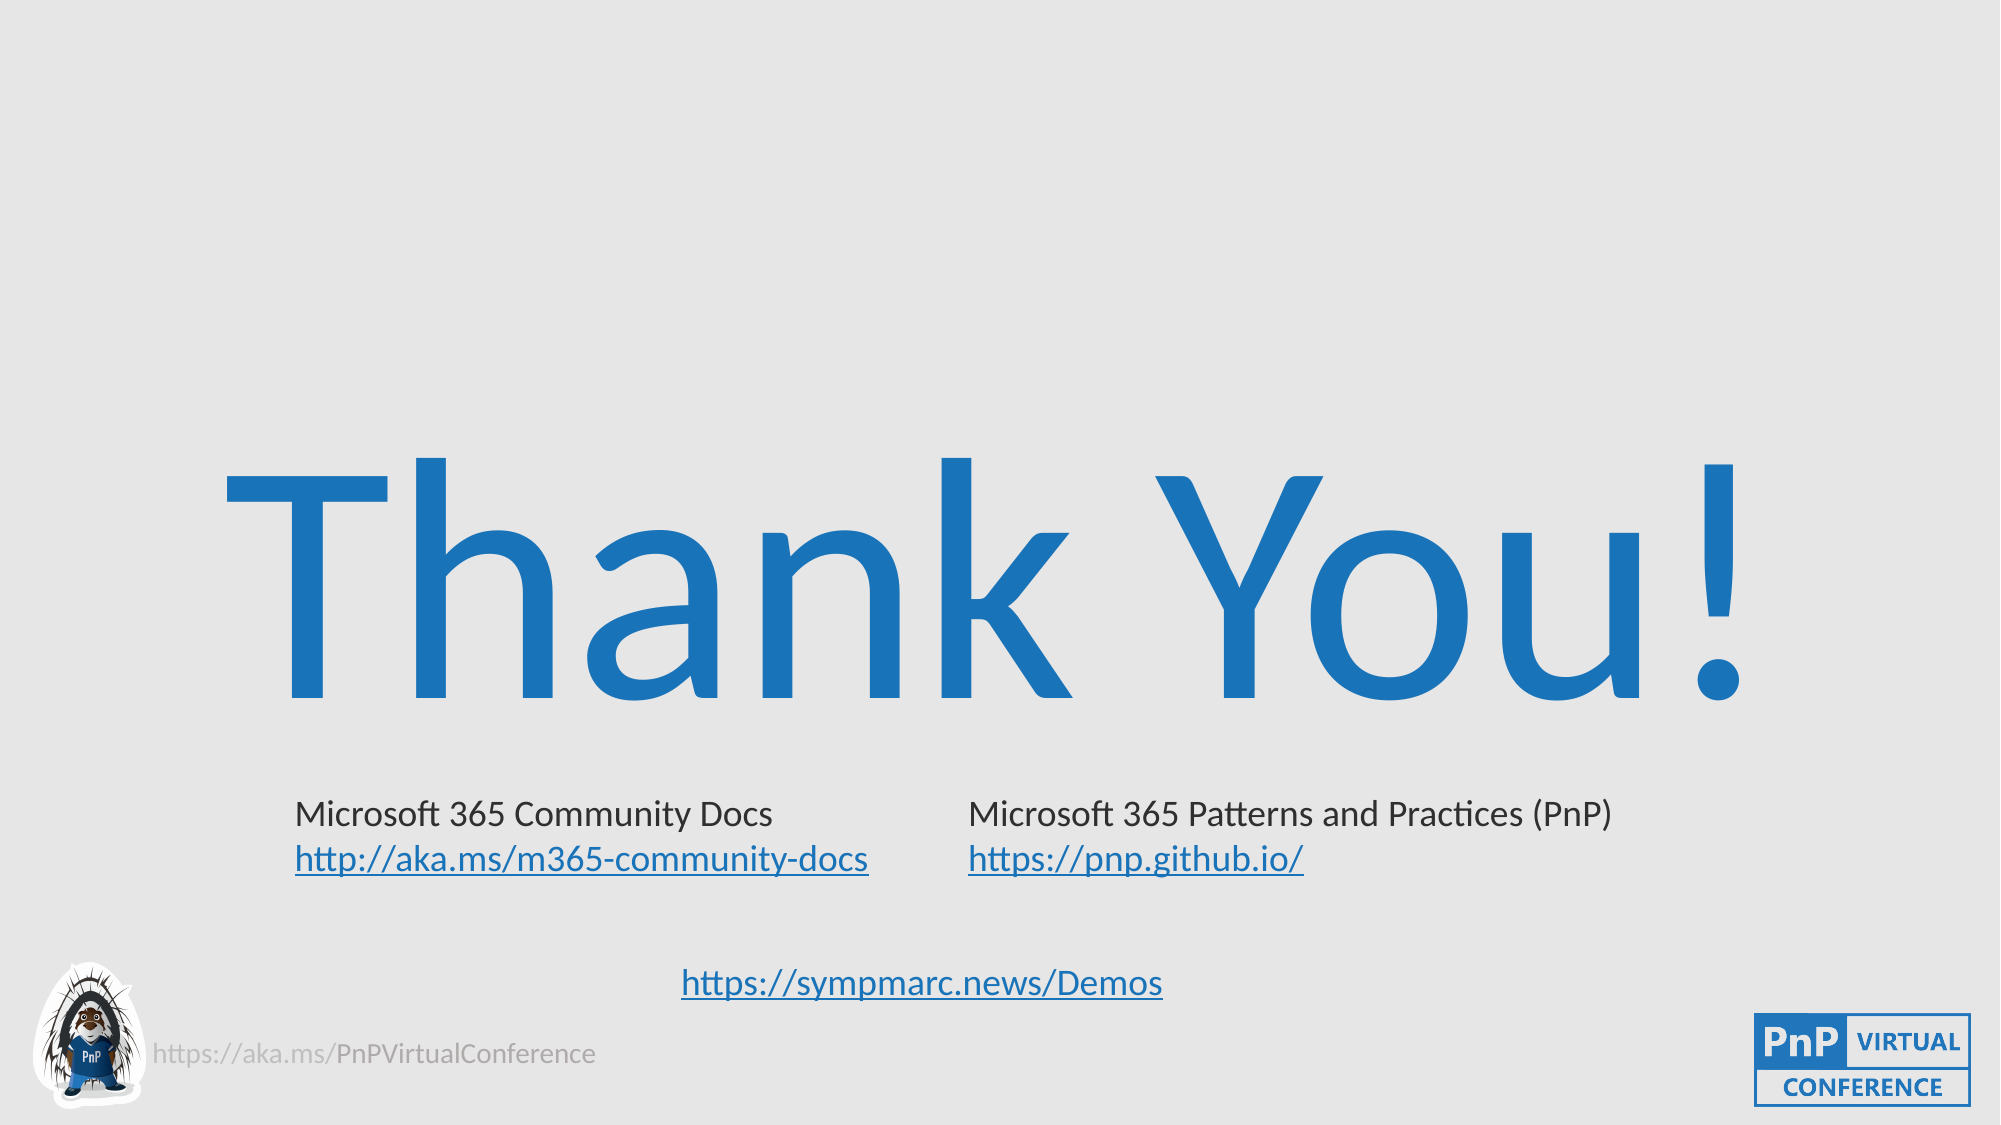

Microsoft 365 Patterns and Practices (PnP)
https://pnp.github.io/
Microsoft 365 Community Docs
http://aka.ms/m365-community-docs
https://sympmarc.news/Demos